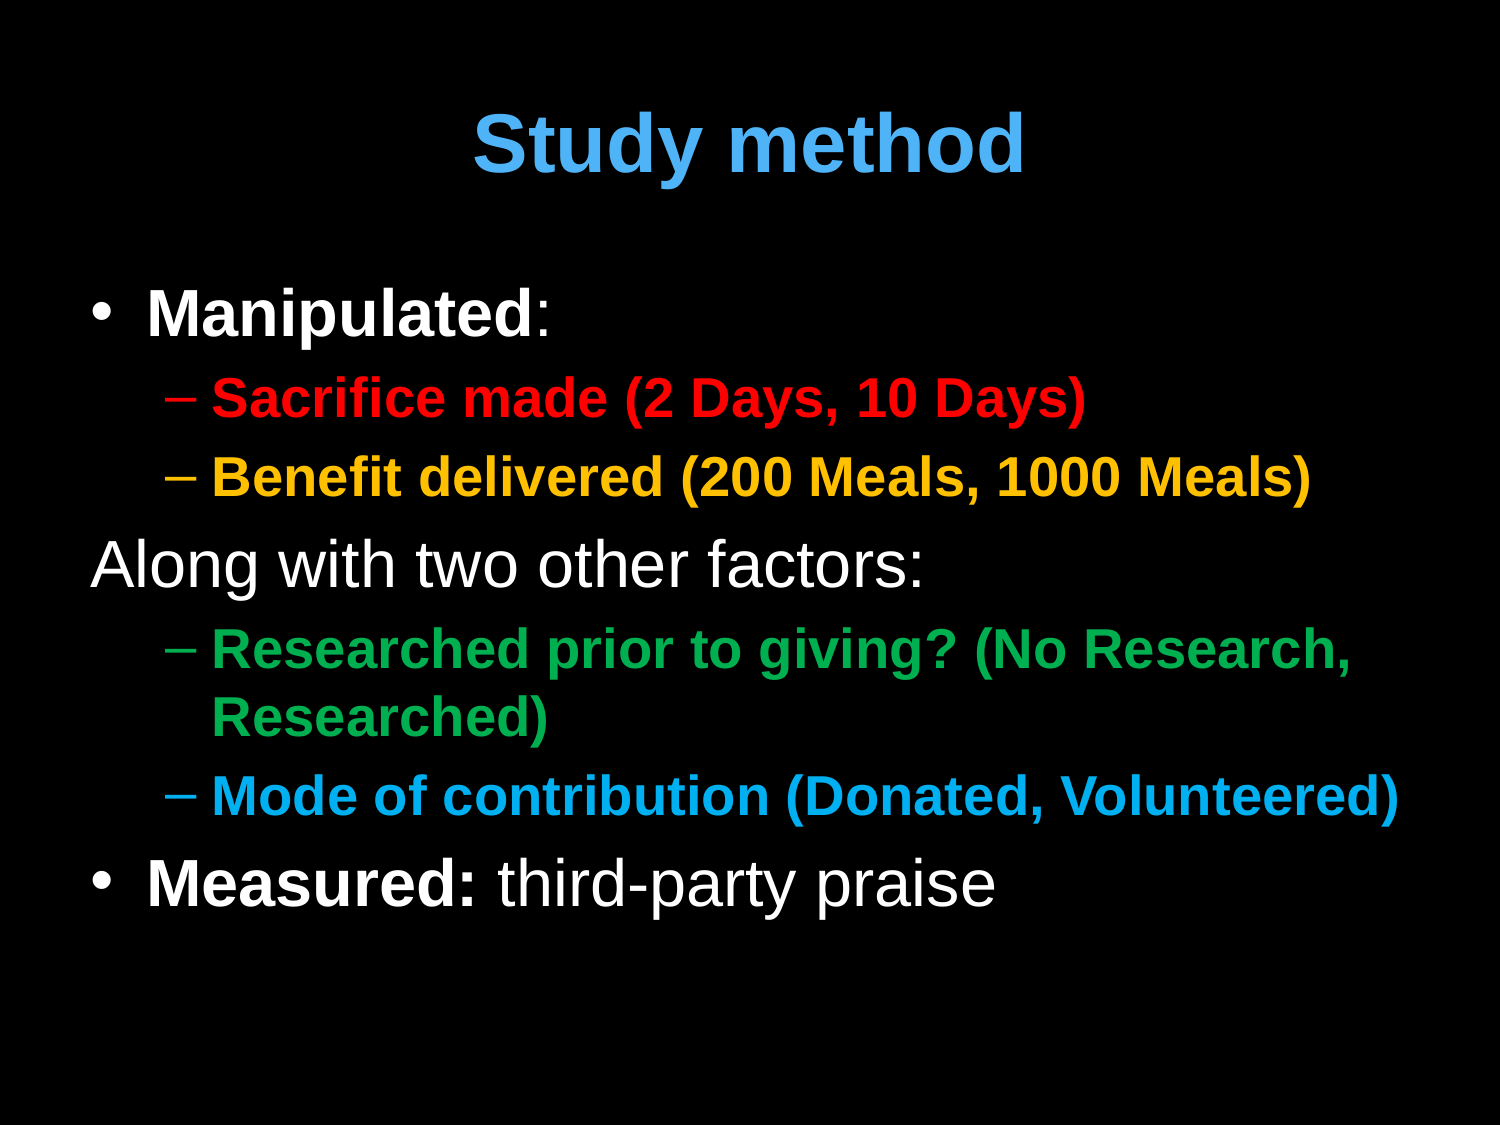

# Study method
Manipulated:
Sacrifice made (2 Days, 10 Days)
Benefit delivered (200 Meals, 1000 Meals)
Along with two other factors:
Researched prior to giving? (No Research, Researched)
Mode of contribution (Donated, Volunteered)
Measured: third-party praise